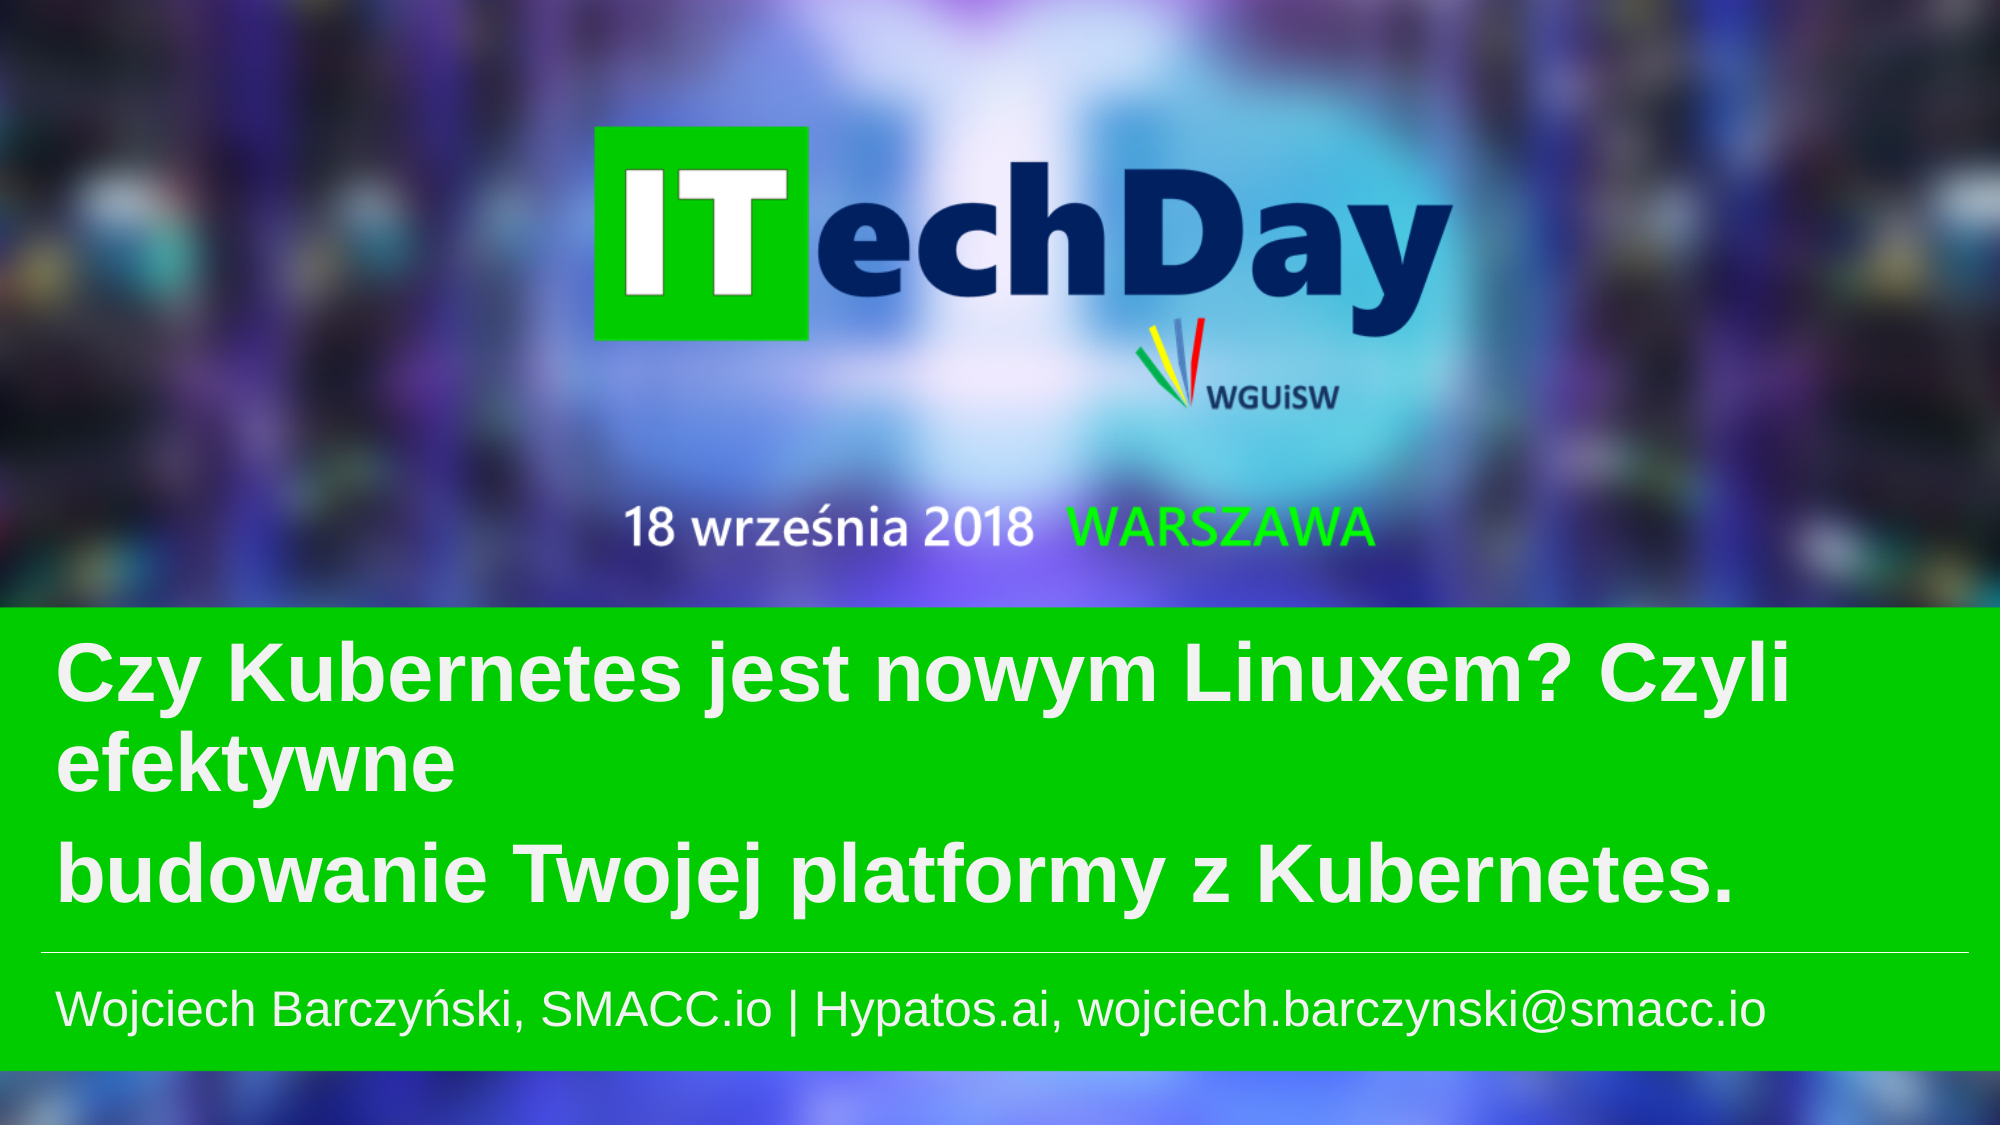

Czy Kubernetes jest nowym Linuxem? Czyli efektywne
budowanie Twojej platformy z Kubernetes.
Wojciech Barczyński, SMACC.io | Hypatos.ai, wojciech.barczynski@smacc.io